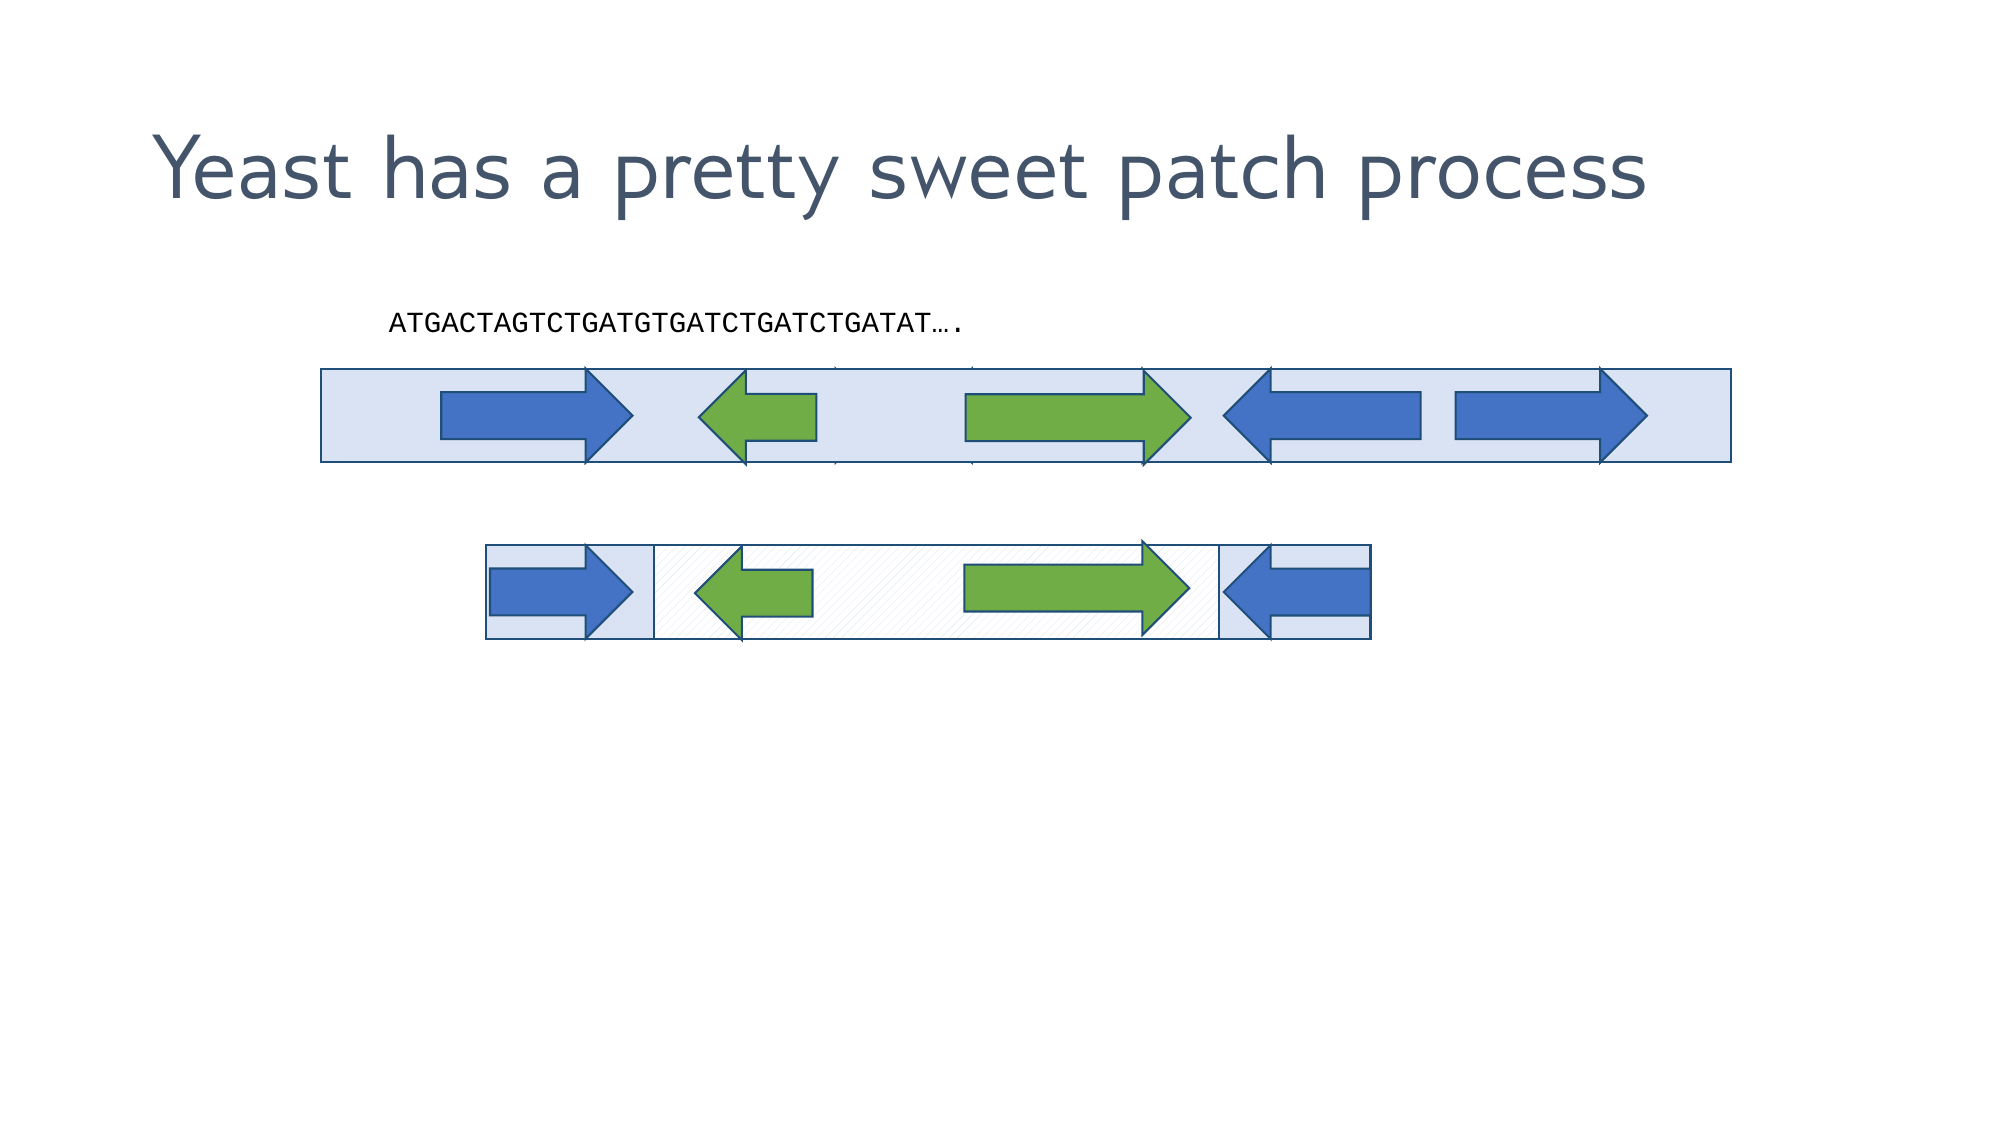

# Yeast has a pretty sweet patch process
ATGACTAGTCTGATGTGATCTGATCTGATAT….

‘